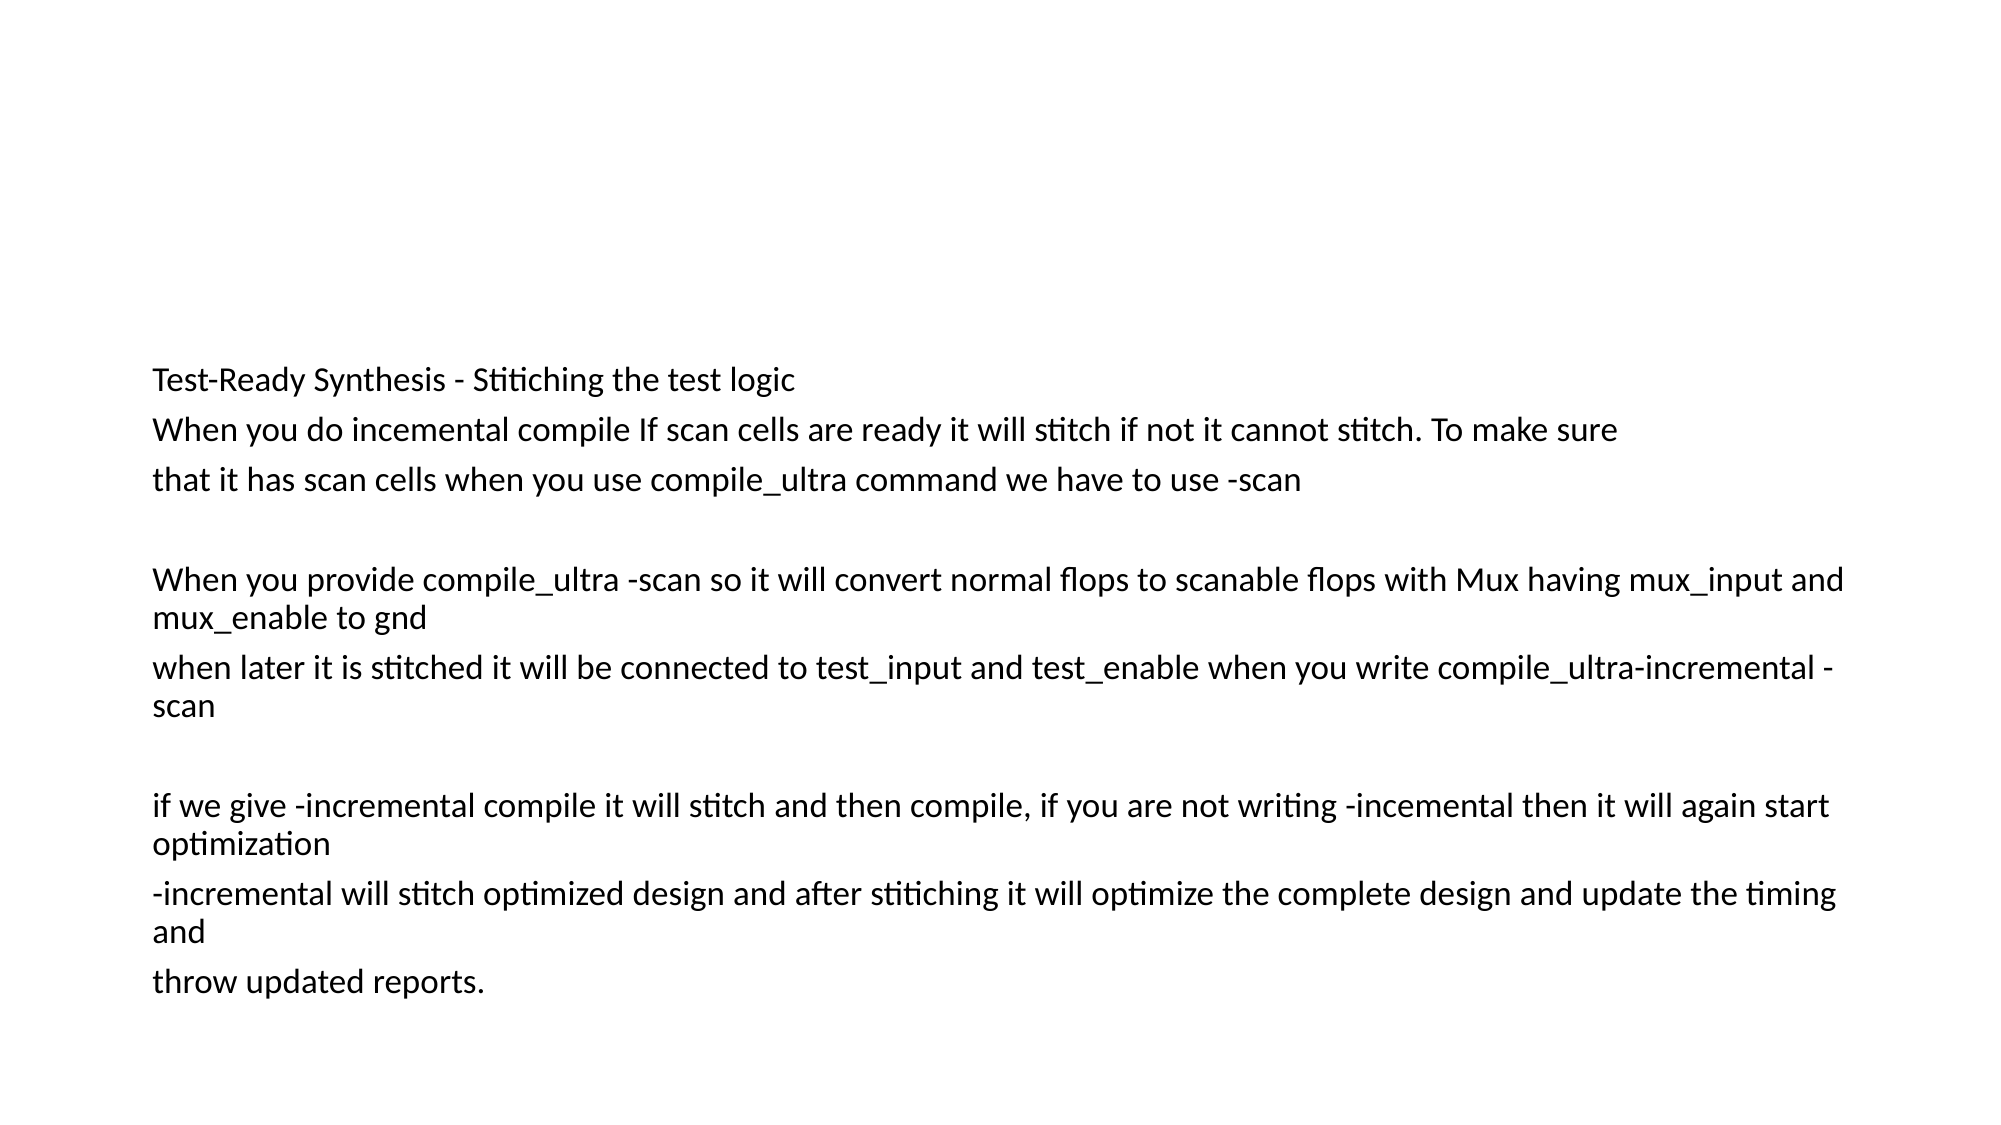

#

Test-Ready Synthesis - Stitiching the test logic
When you do incemental compile If scan cells are ready it will stitch if not it cannot stitch. To make sure
that it has scan cells when you use compile_ultra command we have to use -scan

When you provide compile_ultra -scan so it will convert normal flops to scanable flops with Mux having mux_input and mux_enable to gnd
when later it is stitched it will be connected to test_input and test_enable when you write compile_ultra-incremental -scan

if we give -incremental compile it will stitch and then compile, if you are not writing -incemental then it will again start optimization
-incremental will stitch optimized design and after stitiching it will optimize the complete design and update the timing and
throw updated reports.